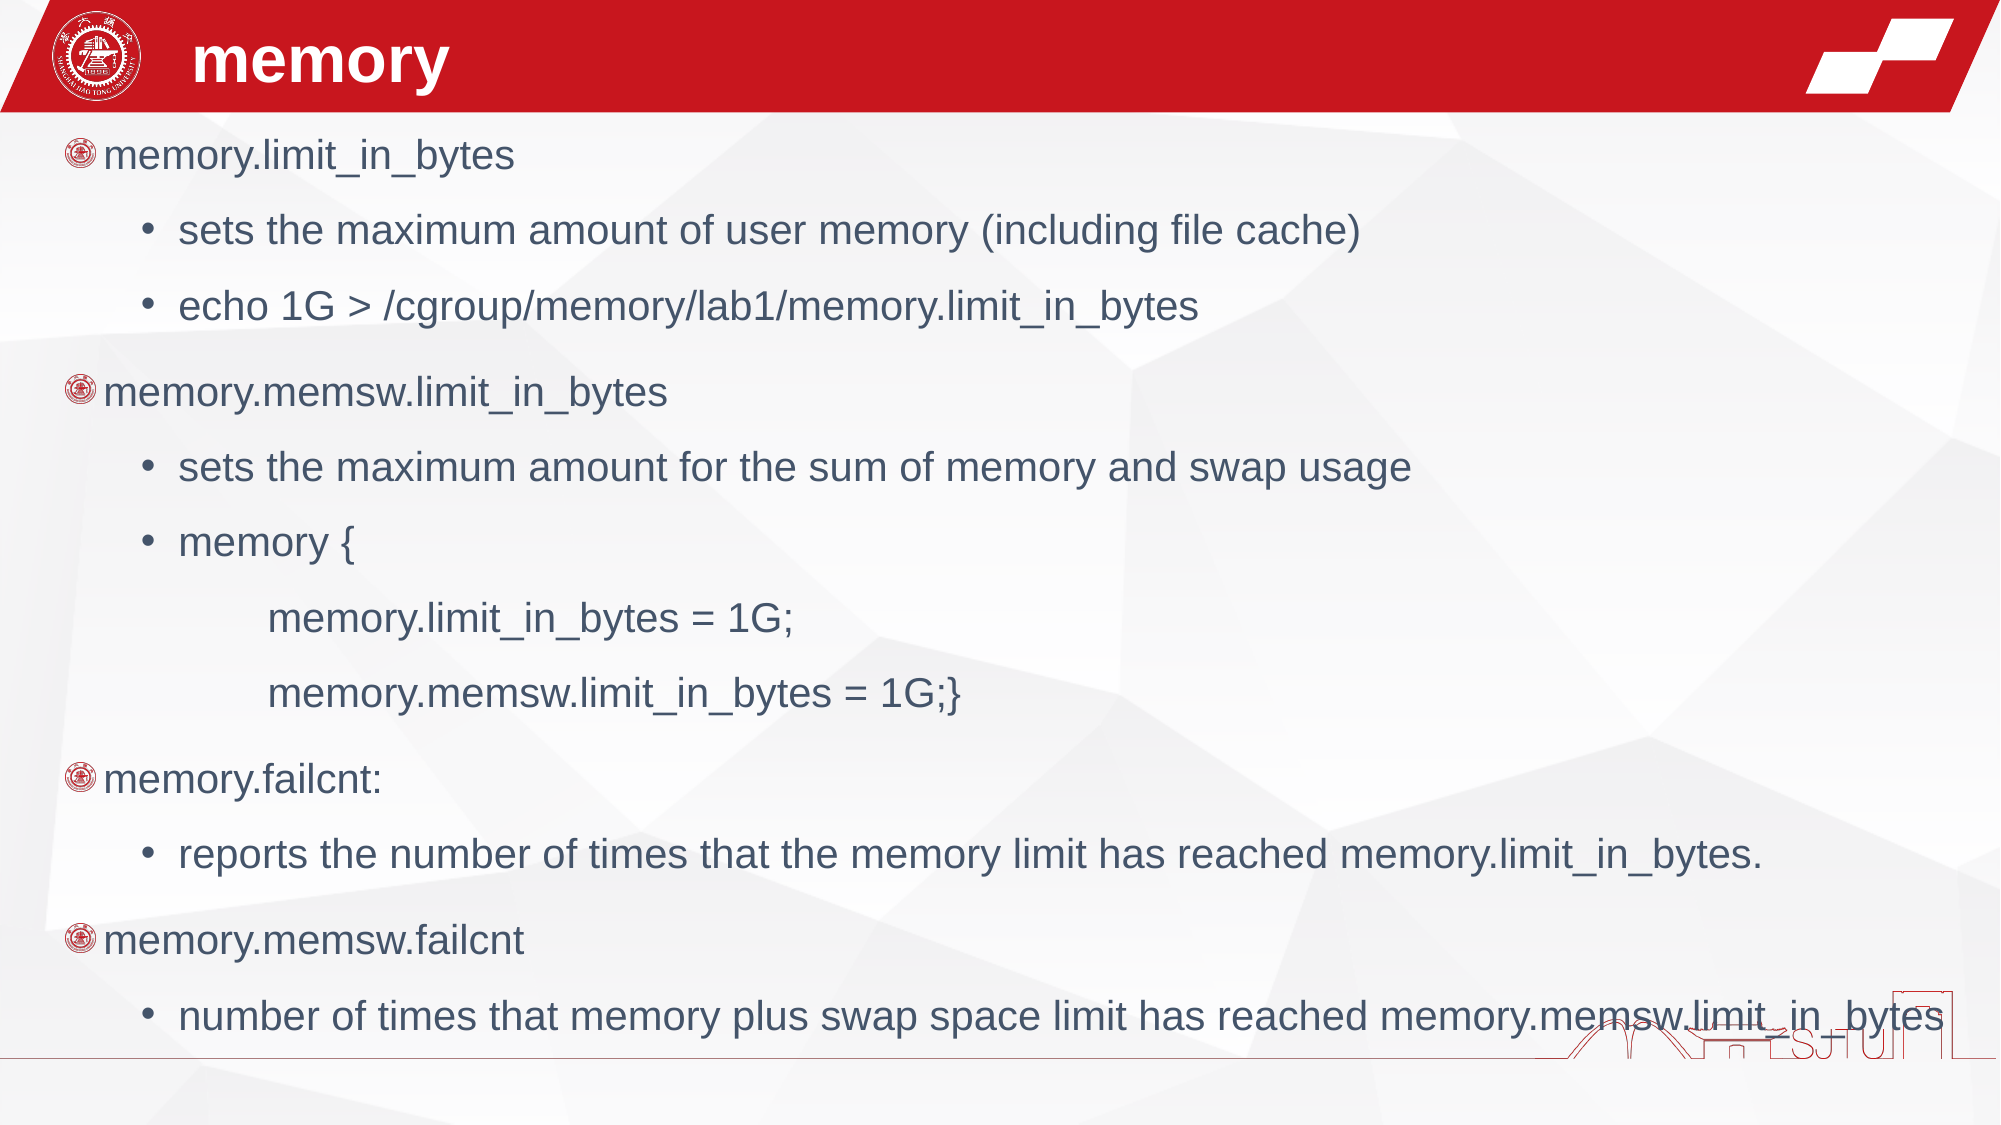

memory
memory.limit_in_bytes
sets the maximum amount of user memory (including file cache)
echo 1G > /cgroup/memory/lab1/memory.limit_in_bytes
memory.memsw.limit_in_bytes
sets the maximum amount for the sum of memory and swap usage
memory {
           memory.limit_in_bytes = 1G;
           memory.memsw.limit_in_bytes = 1G;}
memory.failcnt:
reports the number of times that the memory limit has reached memory.limit_in_bytes.
memory.memsw.failcnt
number of times that memory plus swap space limit has reached memory.memsw.limit_in_bytes